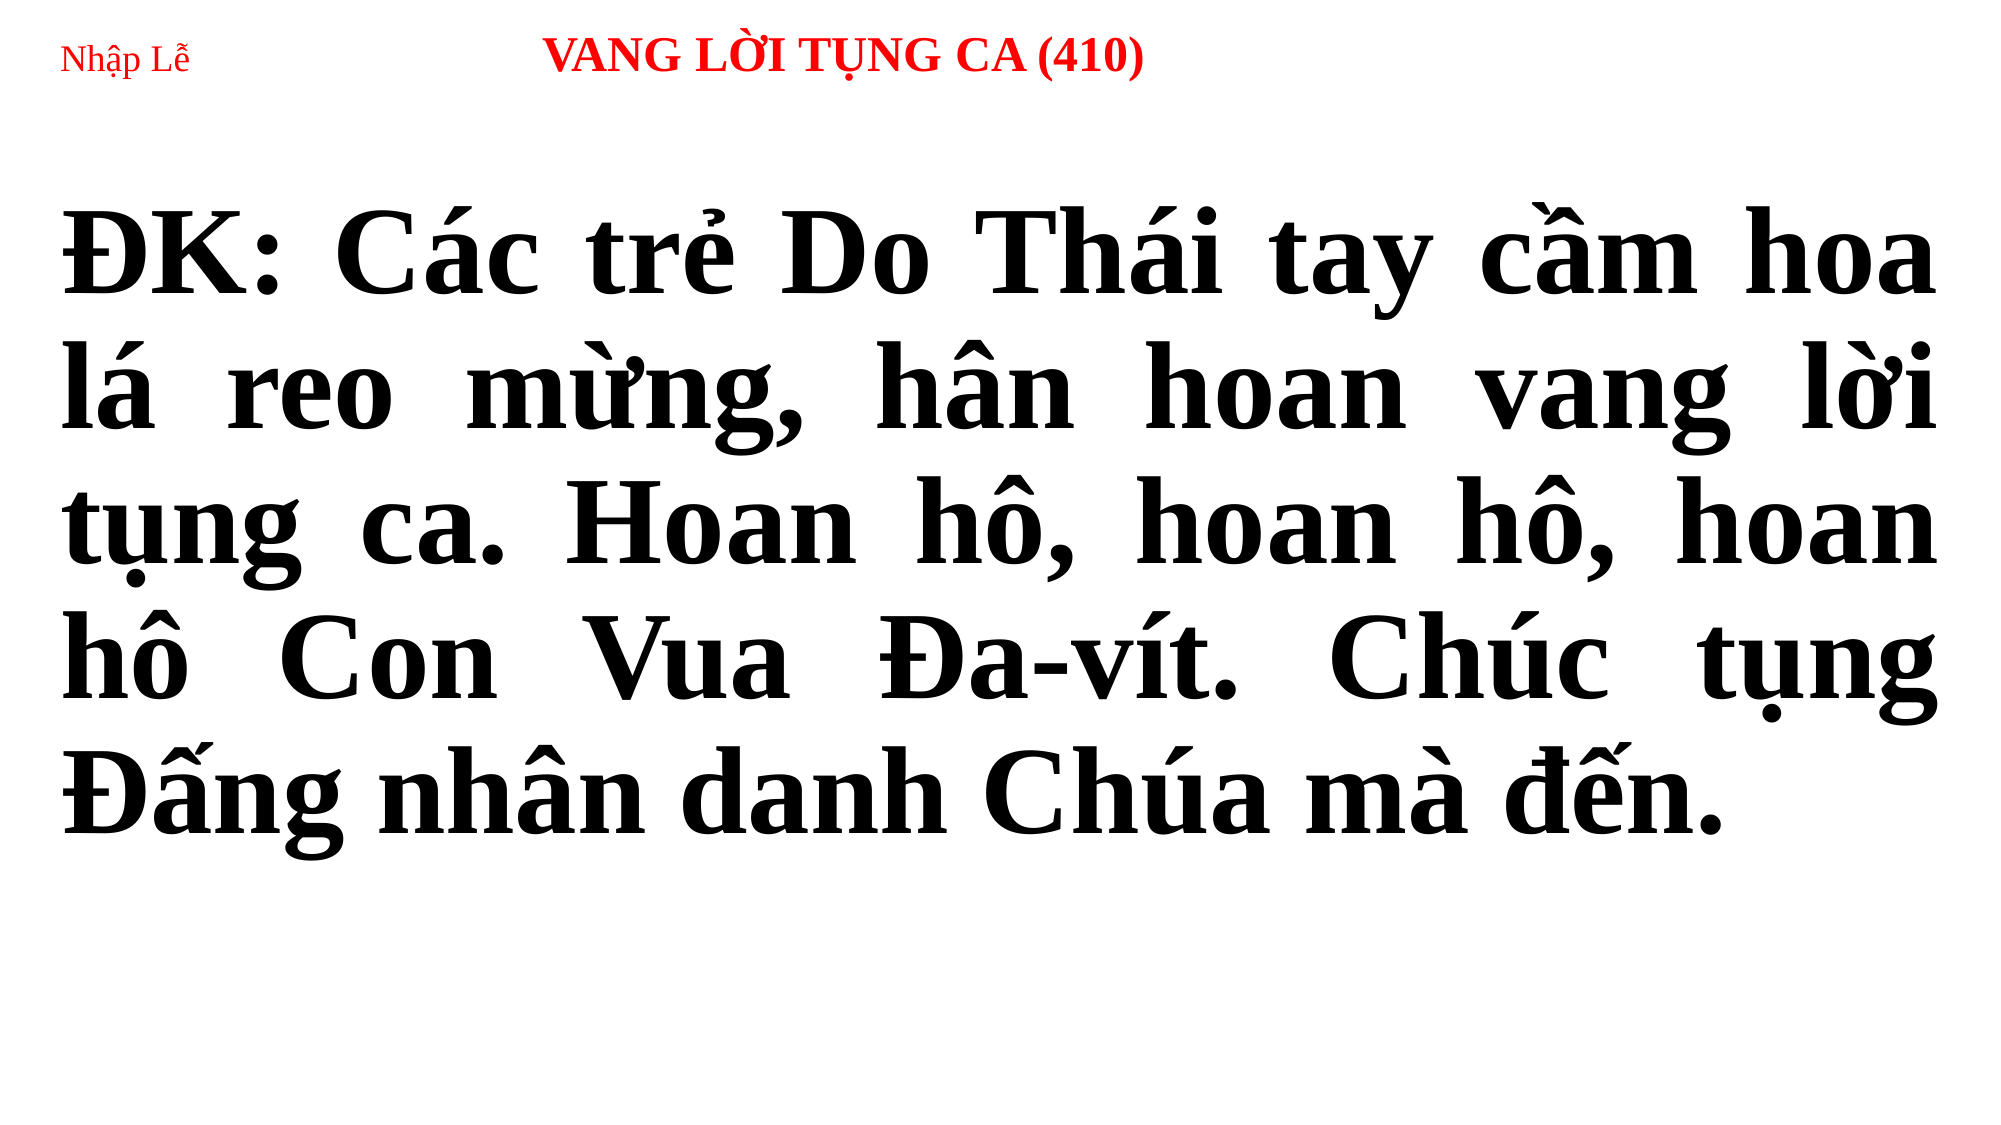

# Nhập Lễ                                     VANG LỜI TỤNG CA (410)
ĐK: Các trẻ Do Thái tay cầm hoa lá reo mừng, hân hoan vang lời tụng ca. Hoan hô, hoan hô, hoan hô Con Vua Đa-vít. Chúc tụng Đấng nhân danh Chúa mà đến.